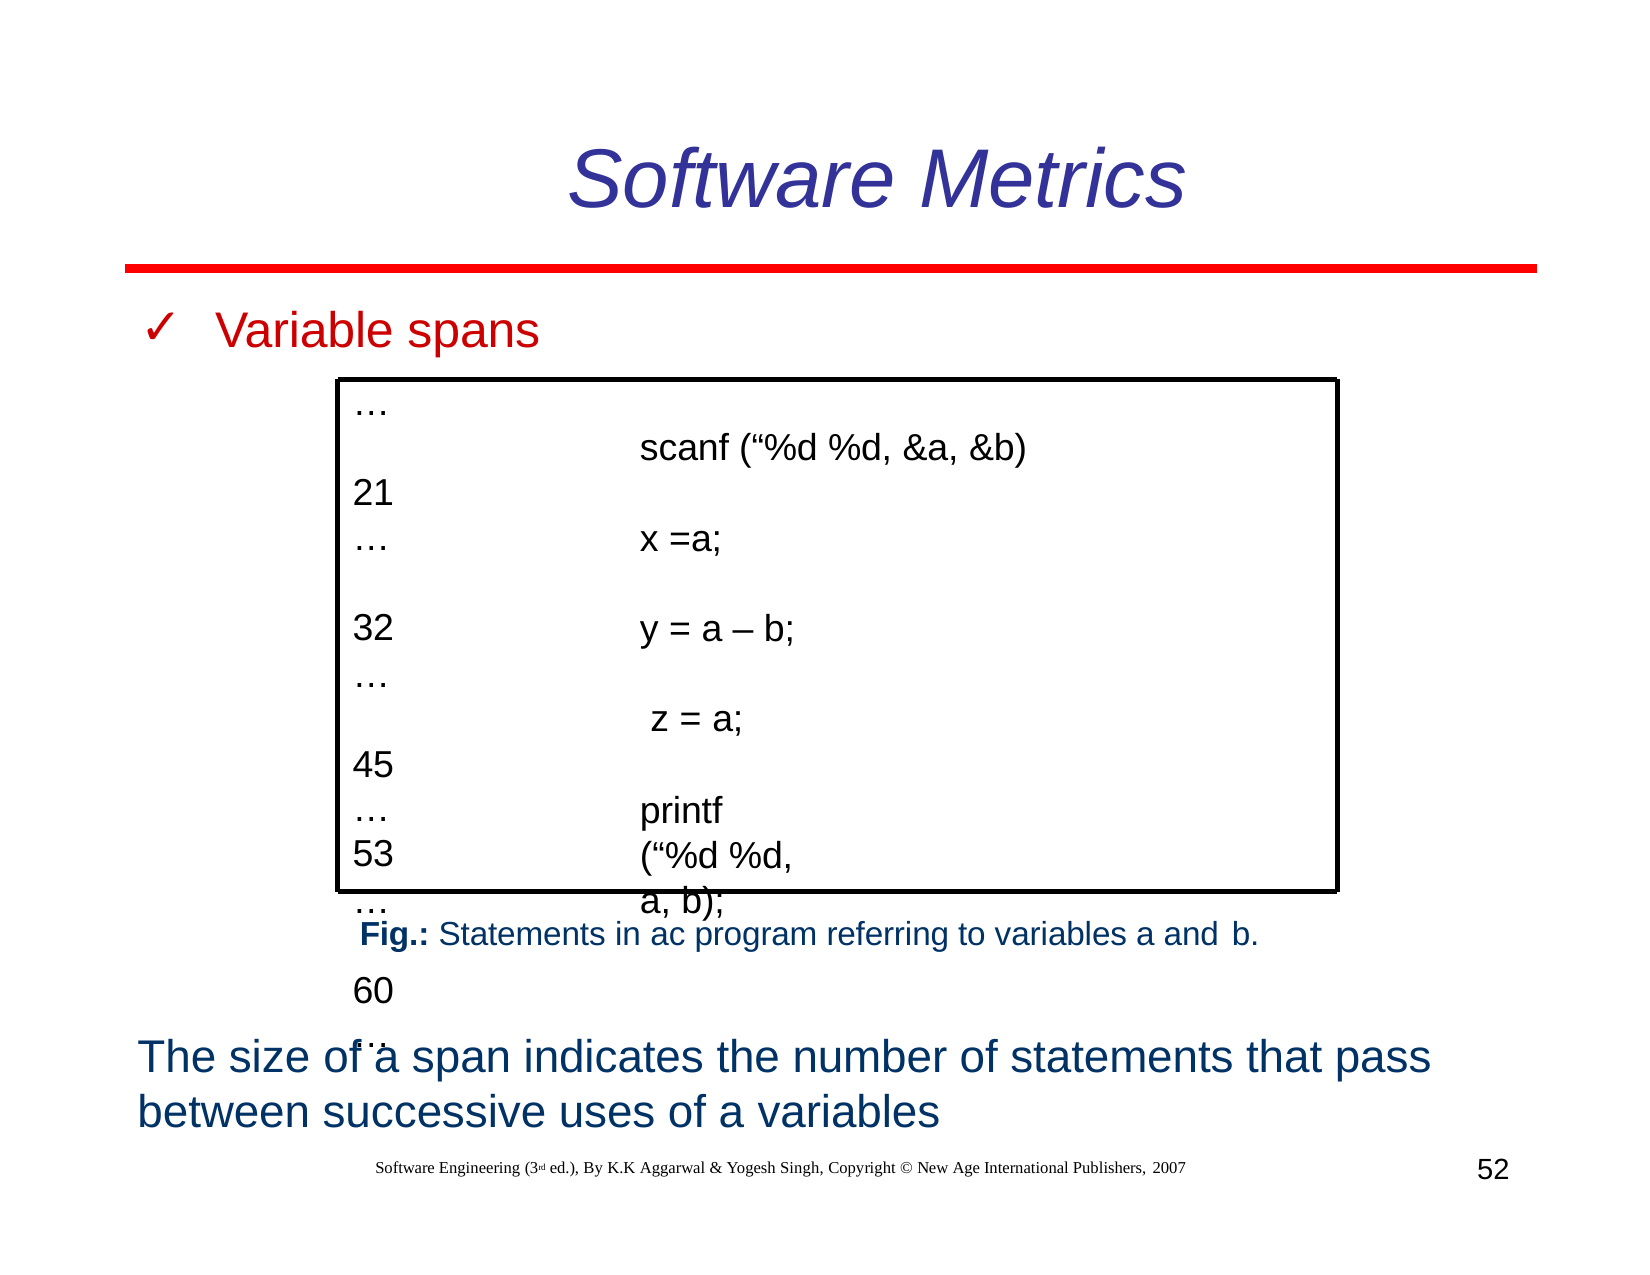

# Software Metrics

Variable spans
…  21
…  32
…  45
…
53
…  60
…

scanf (“%d %d, &a, &b)
x =a;
y = a – b;  z = a;

printf (“%d %d, a, b);

Fig.: Statements in ac program referring to variables a and b.

The size of a span indicates the number of statements that pass  between successive uses of a variables
52
Software Engineering (3rd  ed.), By K.K Aggarwal & Yogesh Singh, Copyright © New Age International Publishers, 2007